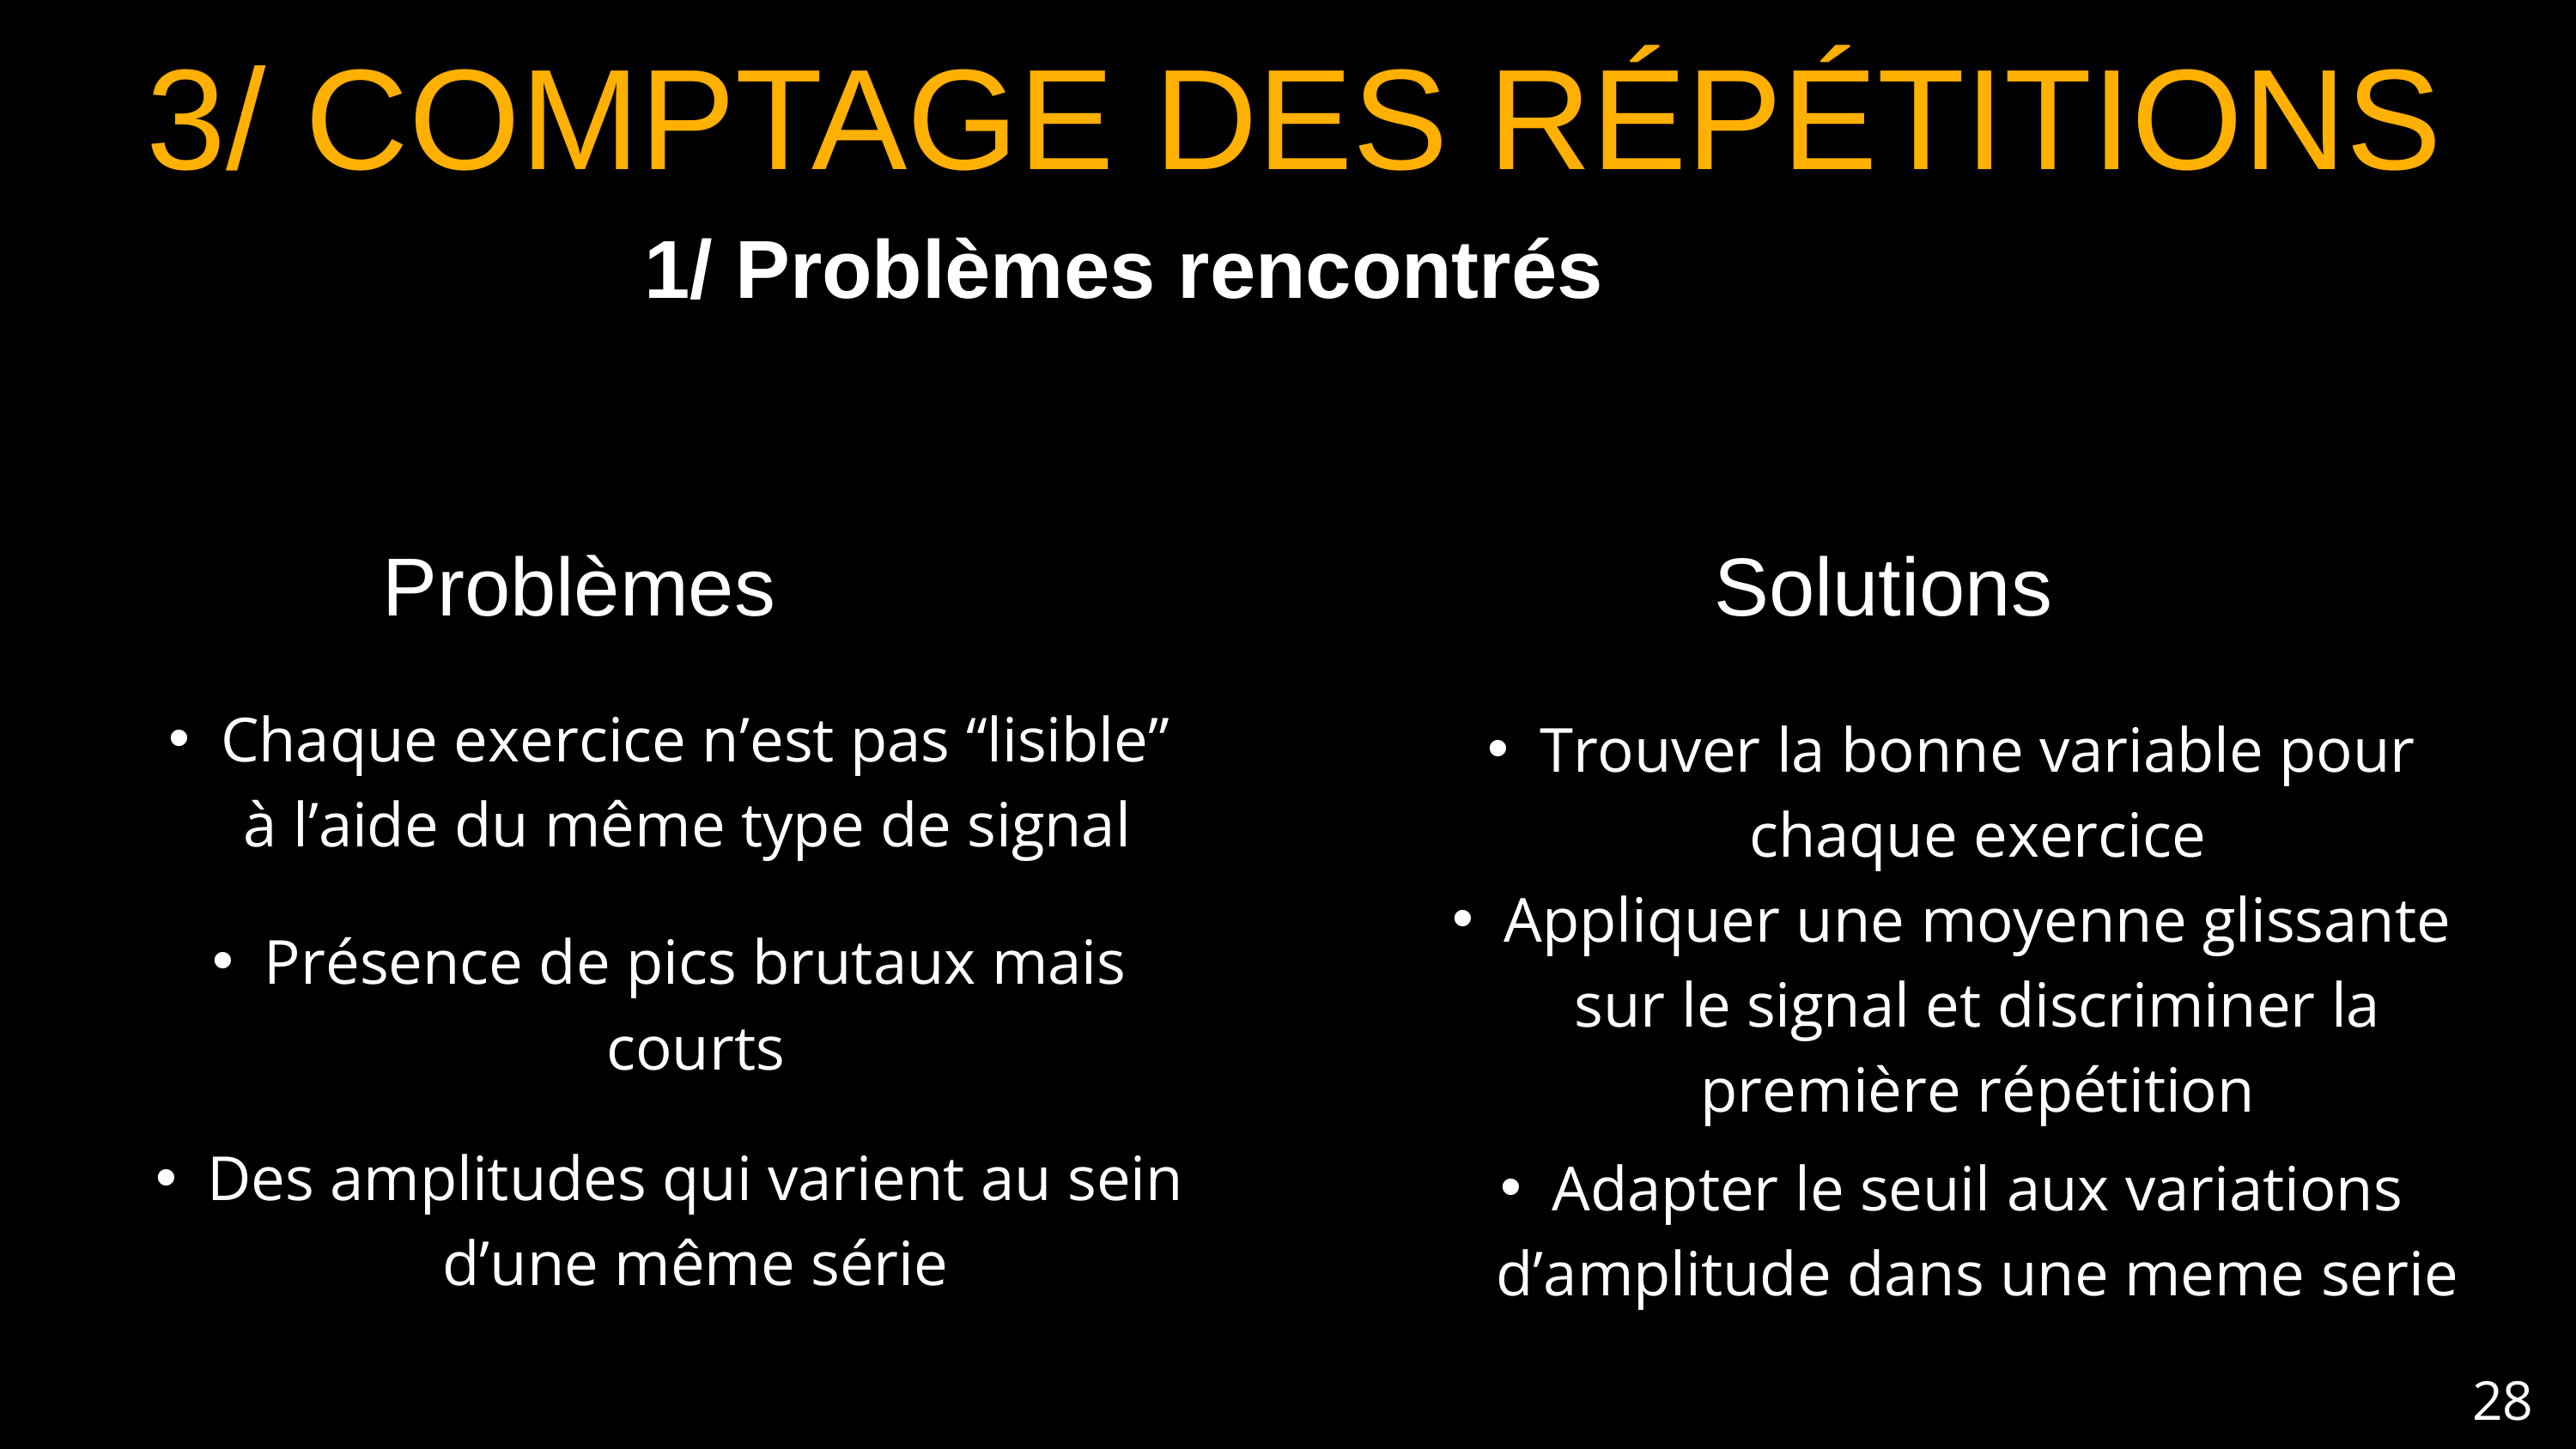

3/ COMPTAGE DES RÉPÉTITIONS
1/ Problèmes rencontrés
Problèmes
Solutions
Chaque exercice n’est pas “lisible” à l’aide du même type de signal
Trouver la bonne variable pour chaque exercice

Présence de pics brutaux mais courts
Appliquer une moyenne glissante sur le signal et discriminer la première répétition

Des amplitudes qui varient au sein d’une même série
Adapter le seuil aux variations d’amplitude dans une meme serie
28